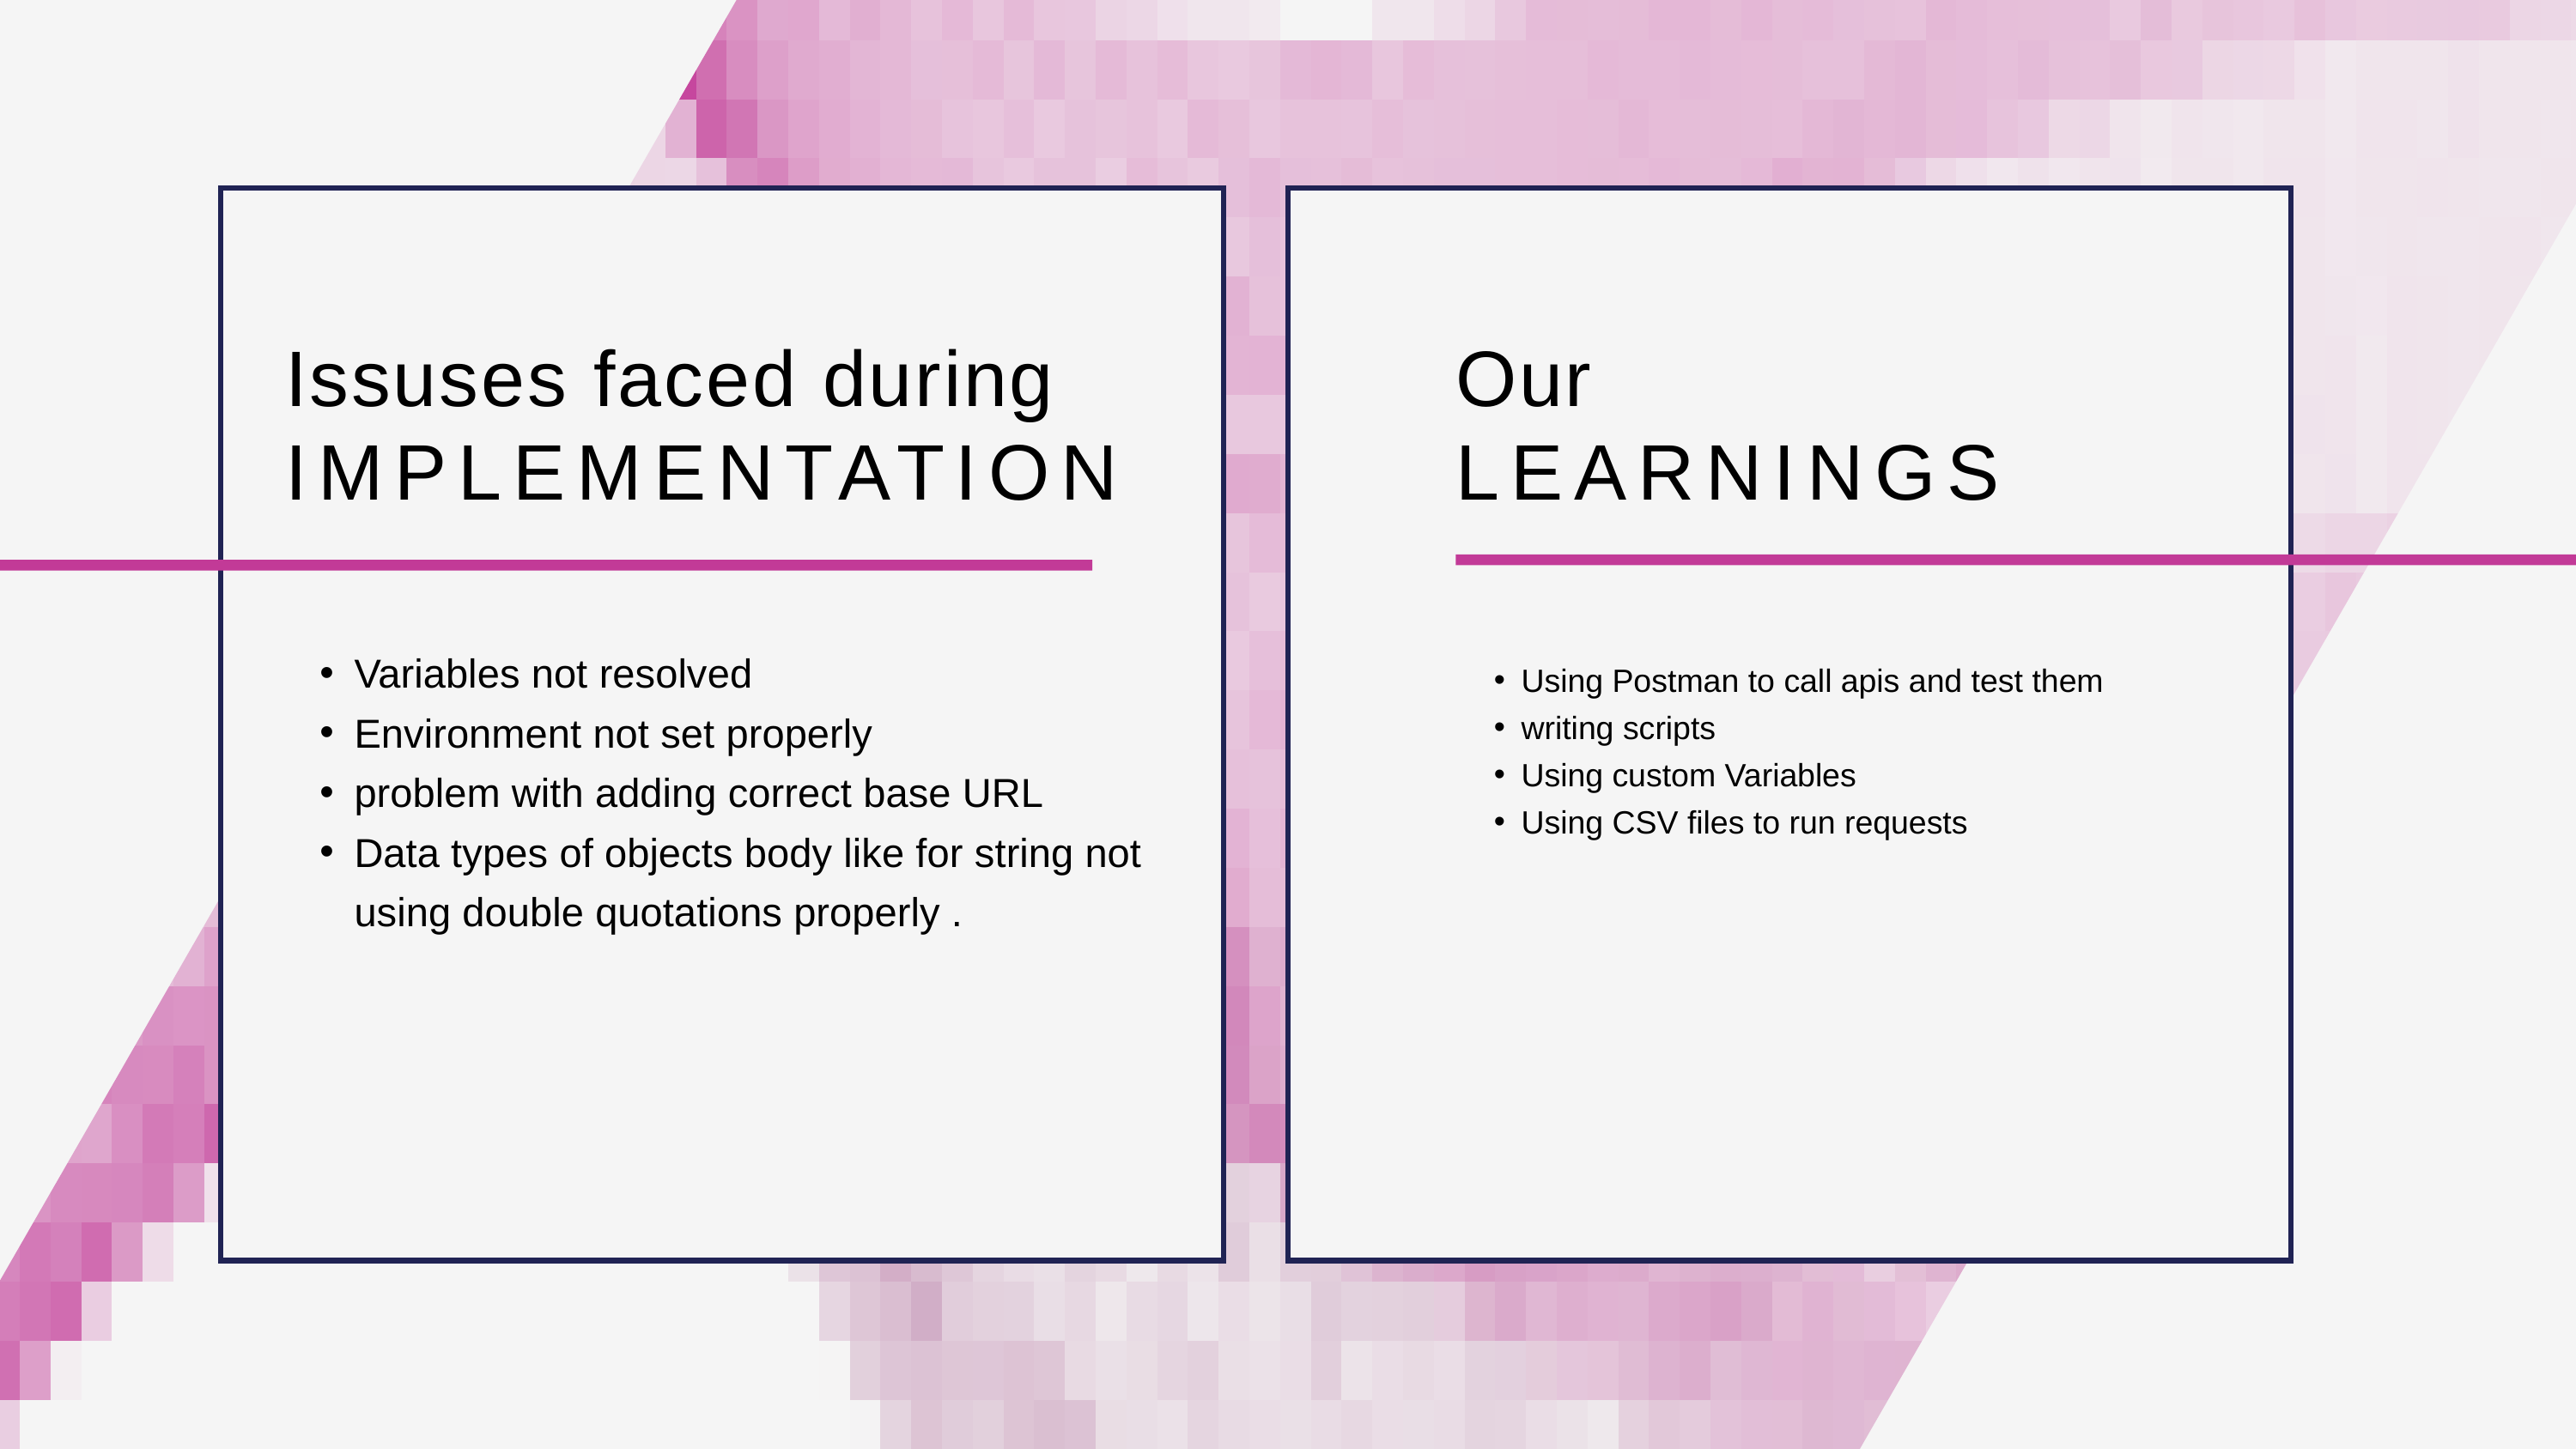

Issuses faced during
Our
IMPLEMENTATION
LEARNINGS

Variables not resolved
Environment not set properly
problem with adding correct base URL
Data types of objects body like for string not using double quotations properly .

Using Postman to call apis and test them
writing scripts
Using custom Variables
Using CSV files to run requests